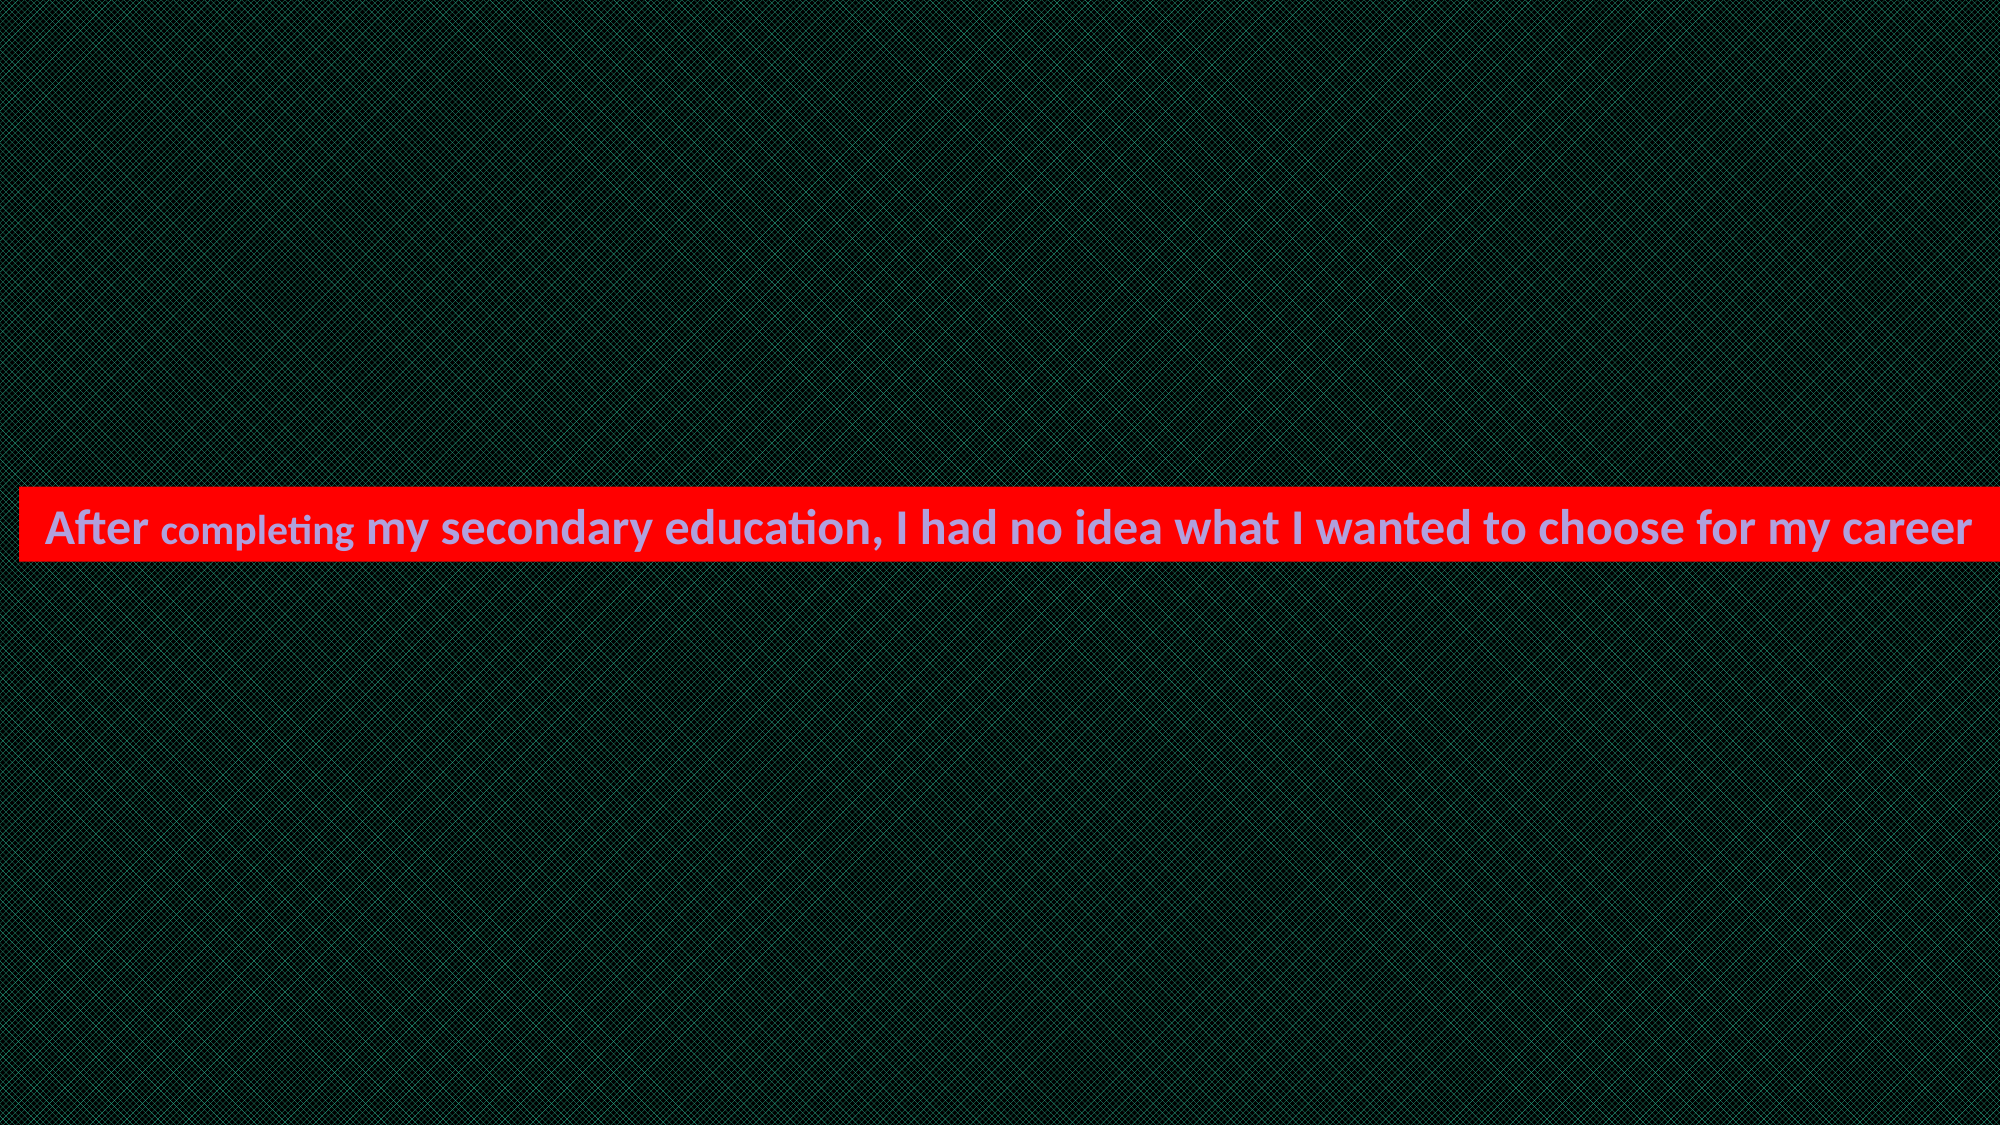

After completing my secondary education, I had no idea what I wanted to choose for my career